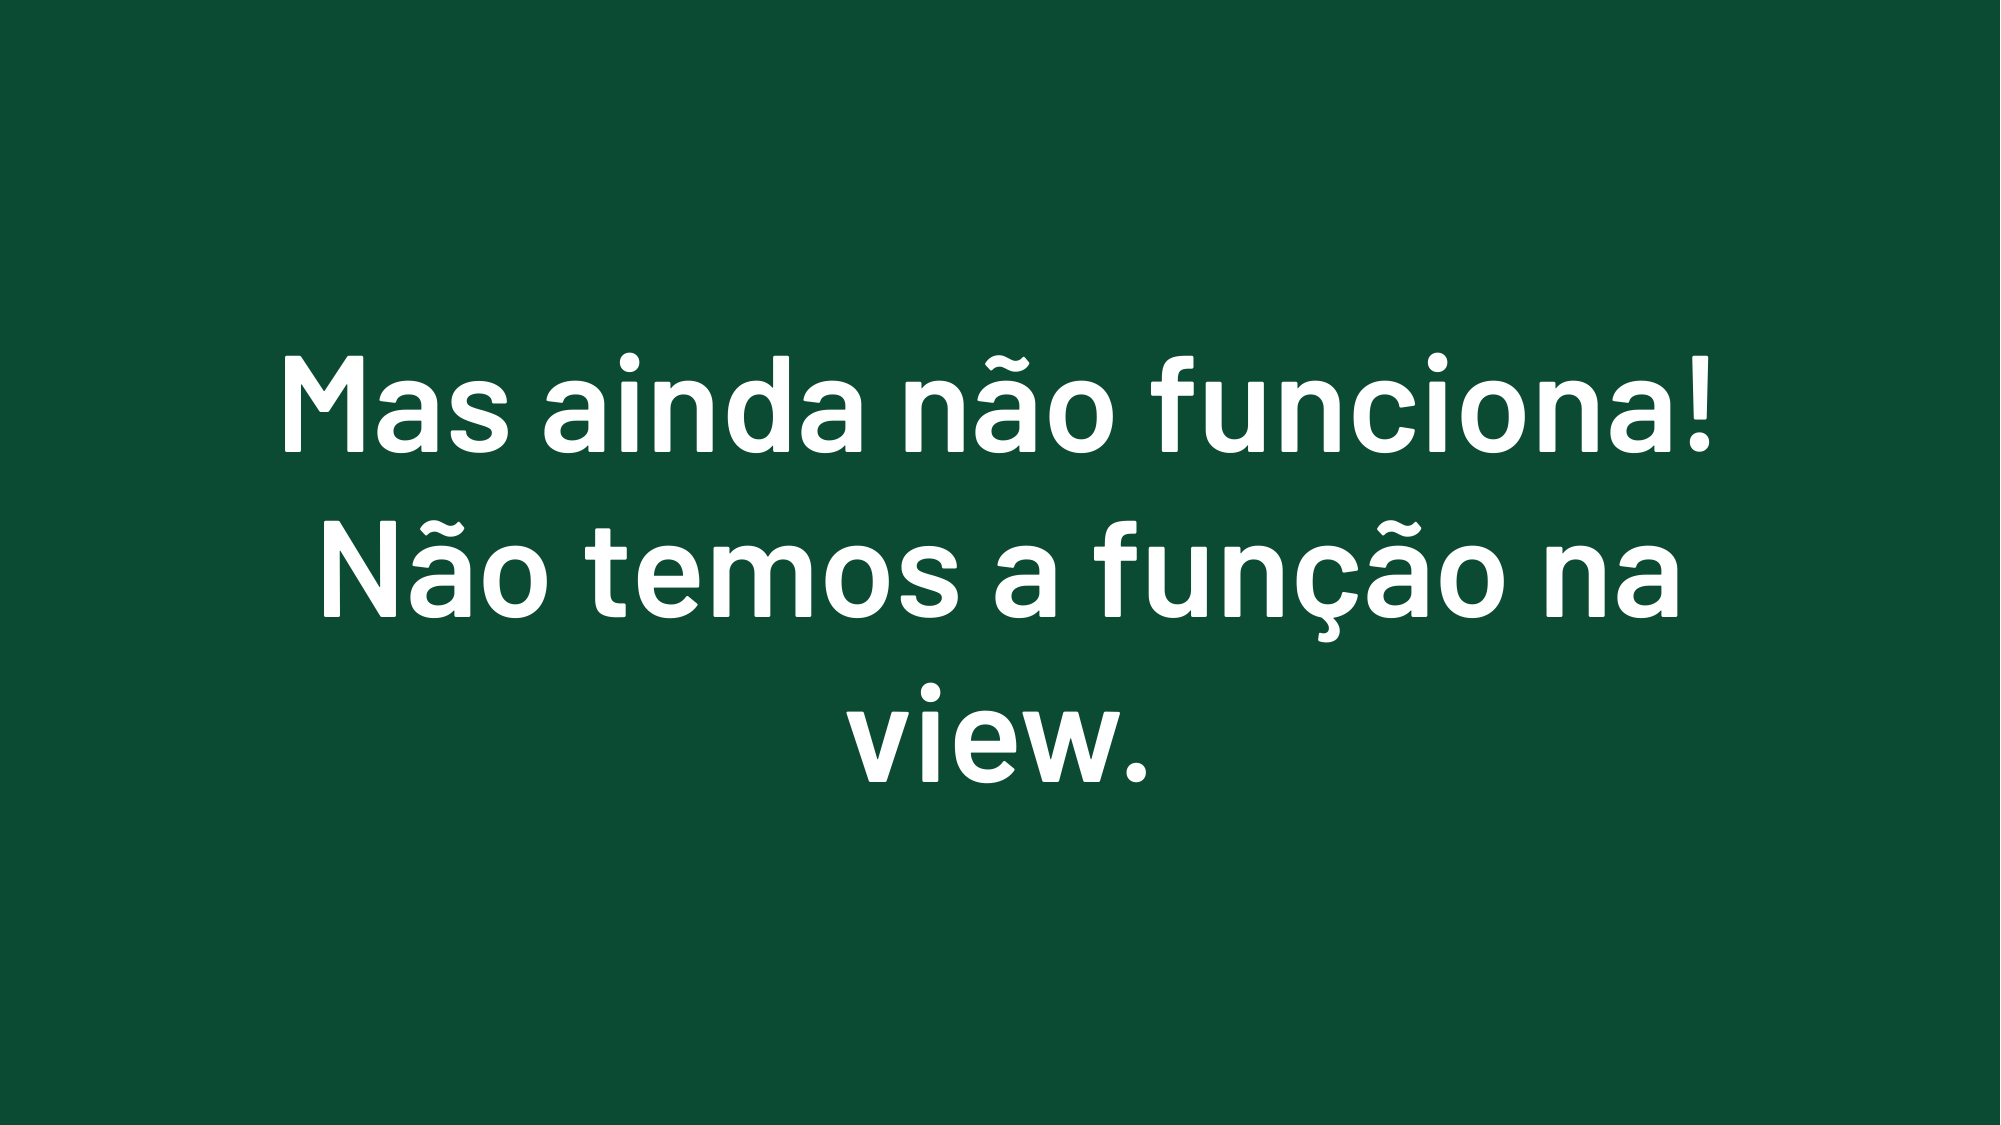

Mas ainda não funciona! Não temos a função na view.